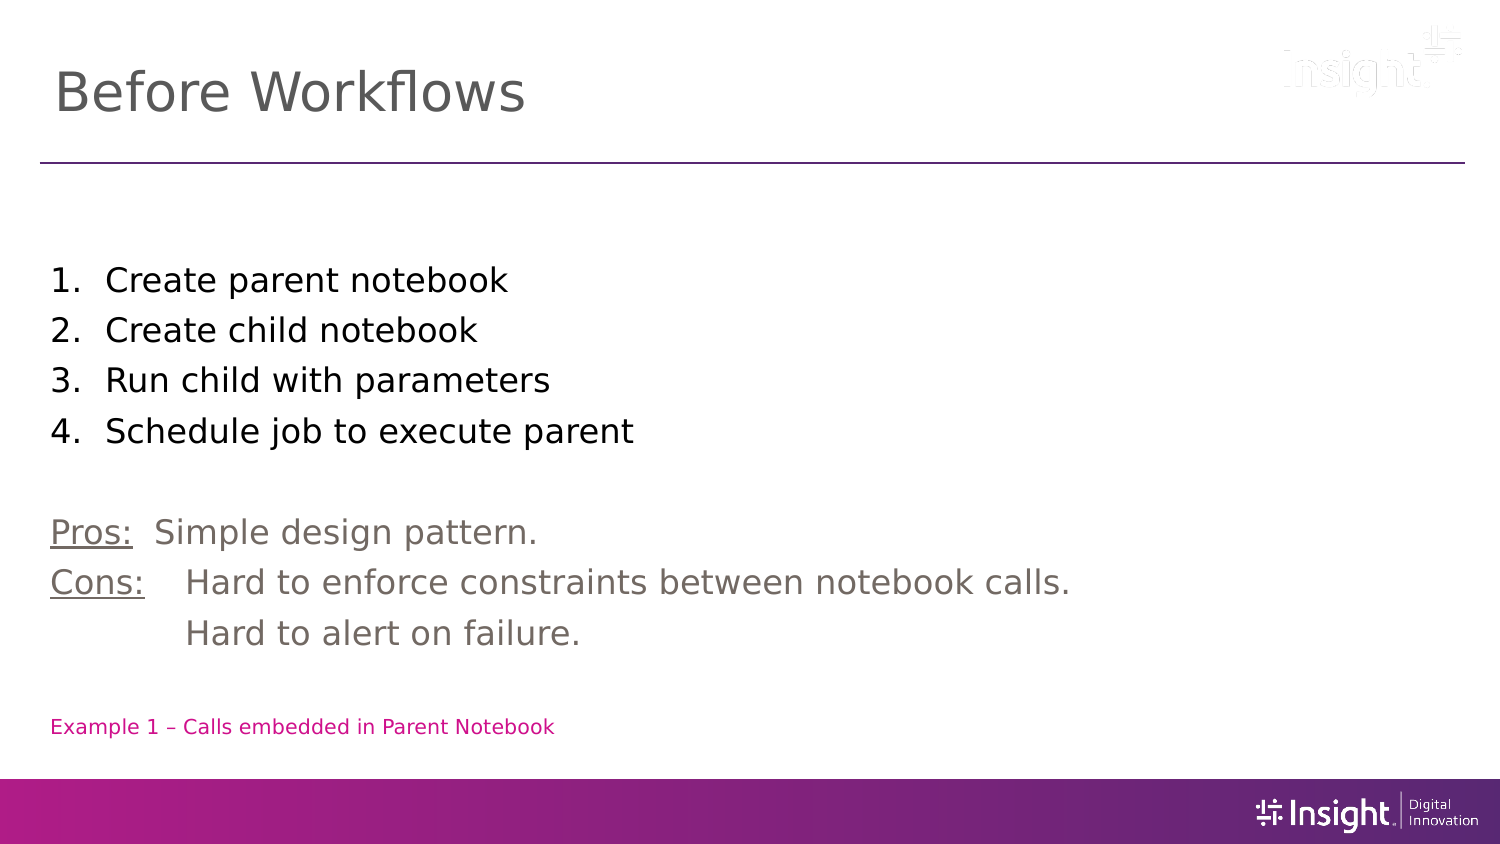

# Before Workflows

Create parent notebook
Create child notebook
Run child with parameters
Schedule job to execute parent

Pros:  Simple design pattern.
Cons:	Hard to enforce constraints between notebook calls.
	Hard to alert on failure.

Example 1 – Calls embedded in Parent Notebook